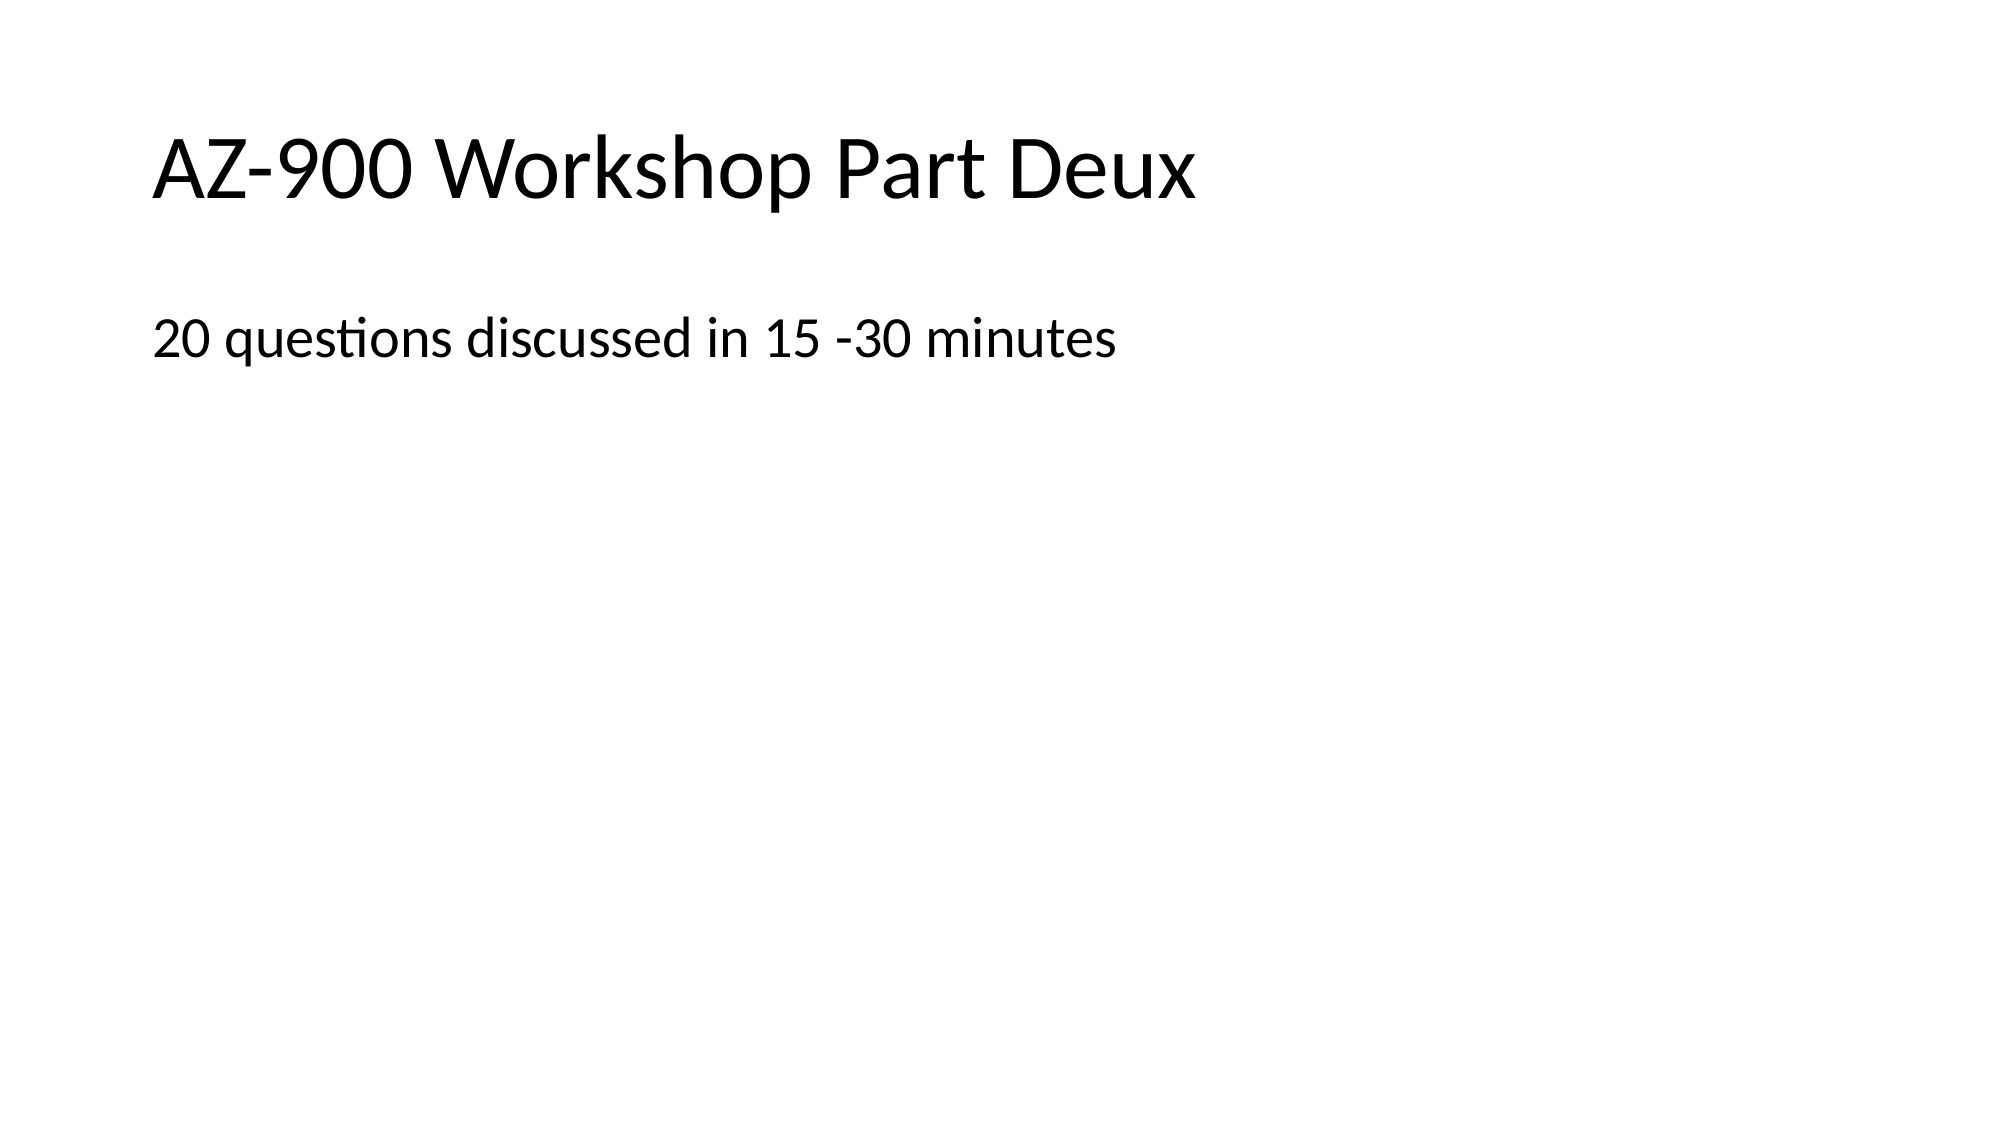

# AZ-900 Workshop Part Deux
20 questions discussed in 15 -30 minutes